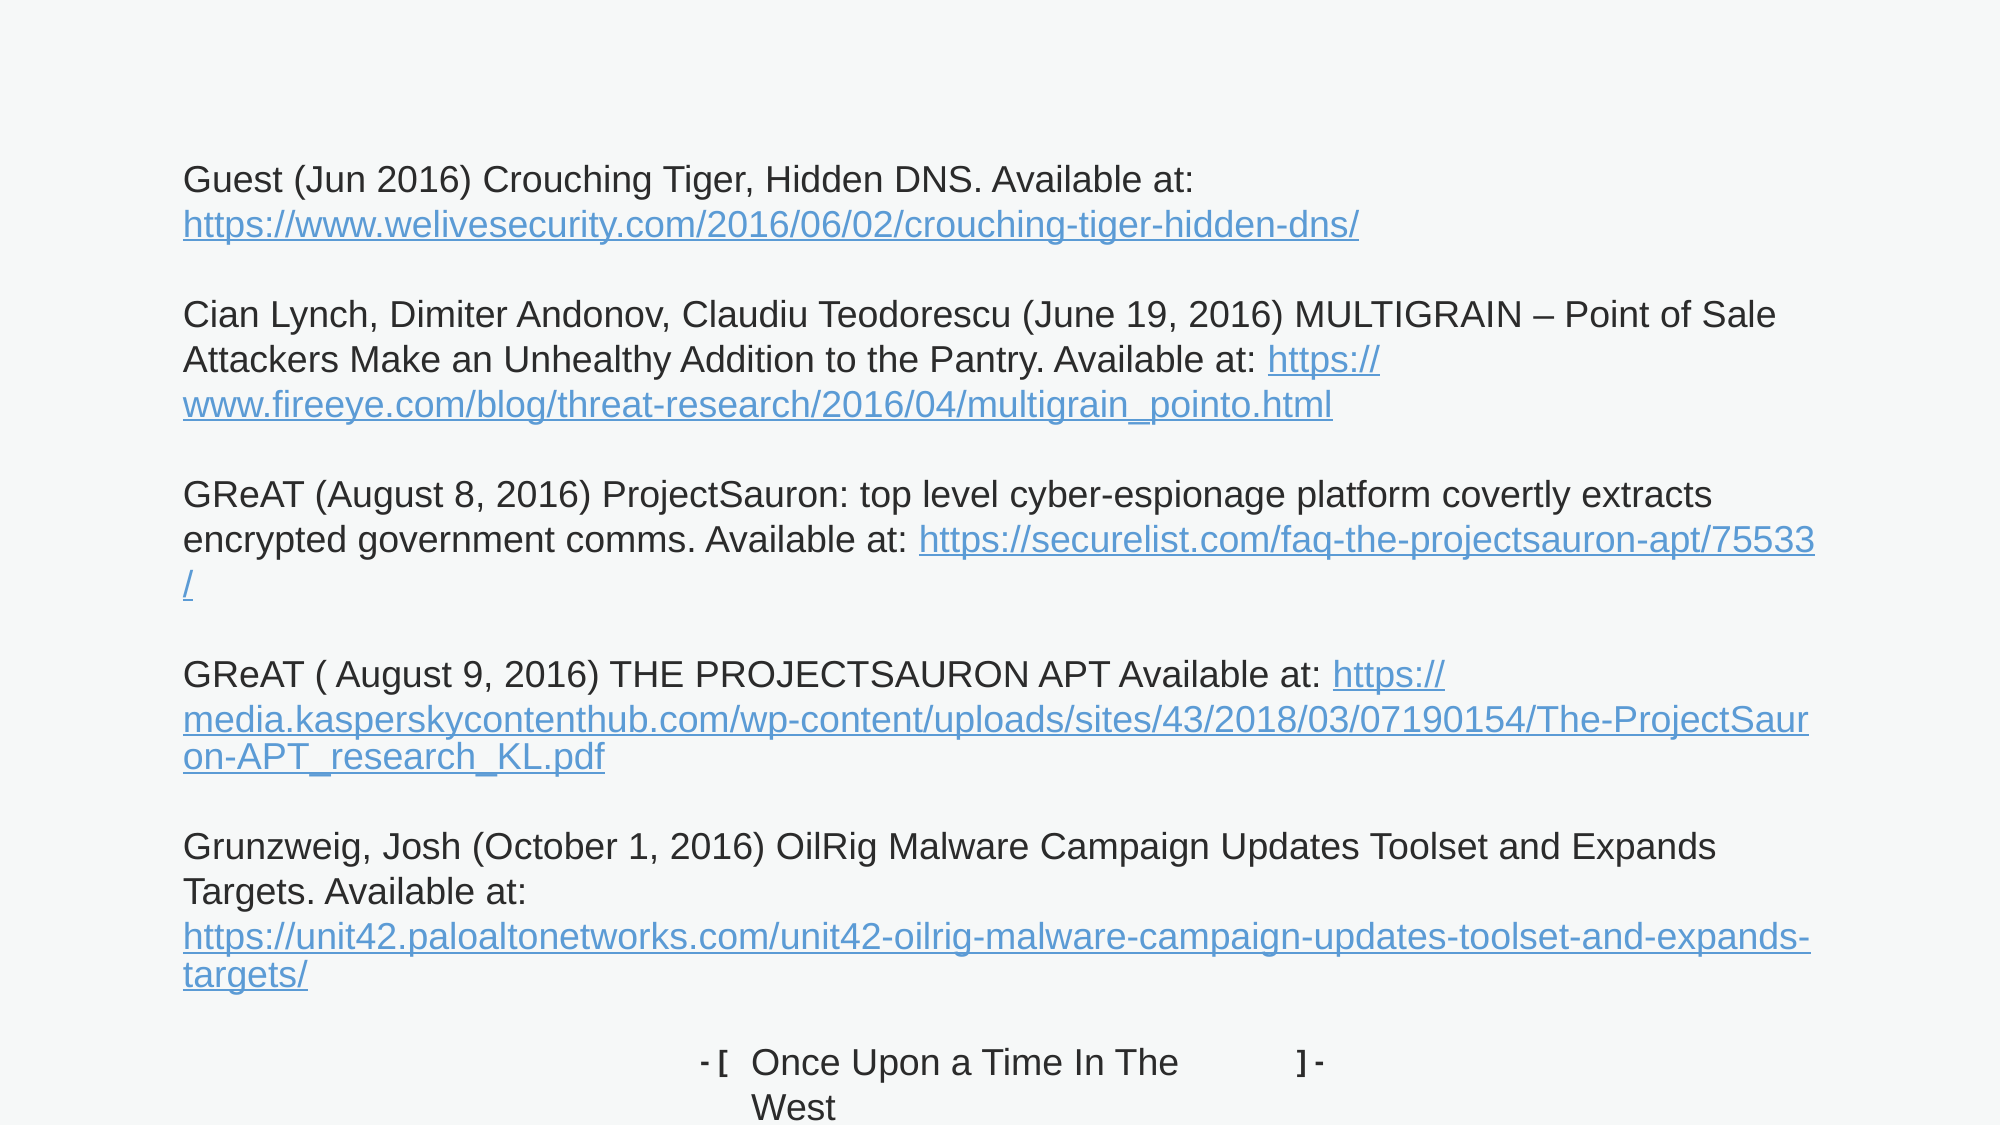

Guest (Jun 2016) Crouching Tiger, Hidden DNS. Available at: https://www.welivesecurity.com/2016/06/02/crouching-tiger-hidden-dns/

Cian Lynch, Dimiter Andonov, Claudiu Teodorescu (June 19, 2016) MULTIGRAIN – Point of Sale Attackers Make an Unhealthy Addition to the Pantry. Available at: https://www.fireeye.com/blog/threat-research/2016/04/multigrain_pointo.html

GReAT (August 8, 2016) ProjectSauron: top level cyber-espionage platform covertly extracts encrypted government comms. Available at: https://securelist.com/faq-the-projectsauron-apt/75533/

GReAT ( August 9, 2016) THE PROJECTSAURON APT Available at: https://media.kasperskycontenthub.com/wp-content/uploads/sites/43/2018/03/07190154/The-ProjectSauron-APT_research_KL.pdf

Grunzweig, Josh (October 1, 2016) OilRig Malware Campaign Updates Toolset and Expands Targets. Available at: https://unit42.paloaltonetworks.com/unit42-oilrig-malware-campaign-updates-toolset-and-expands-targets/